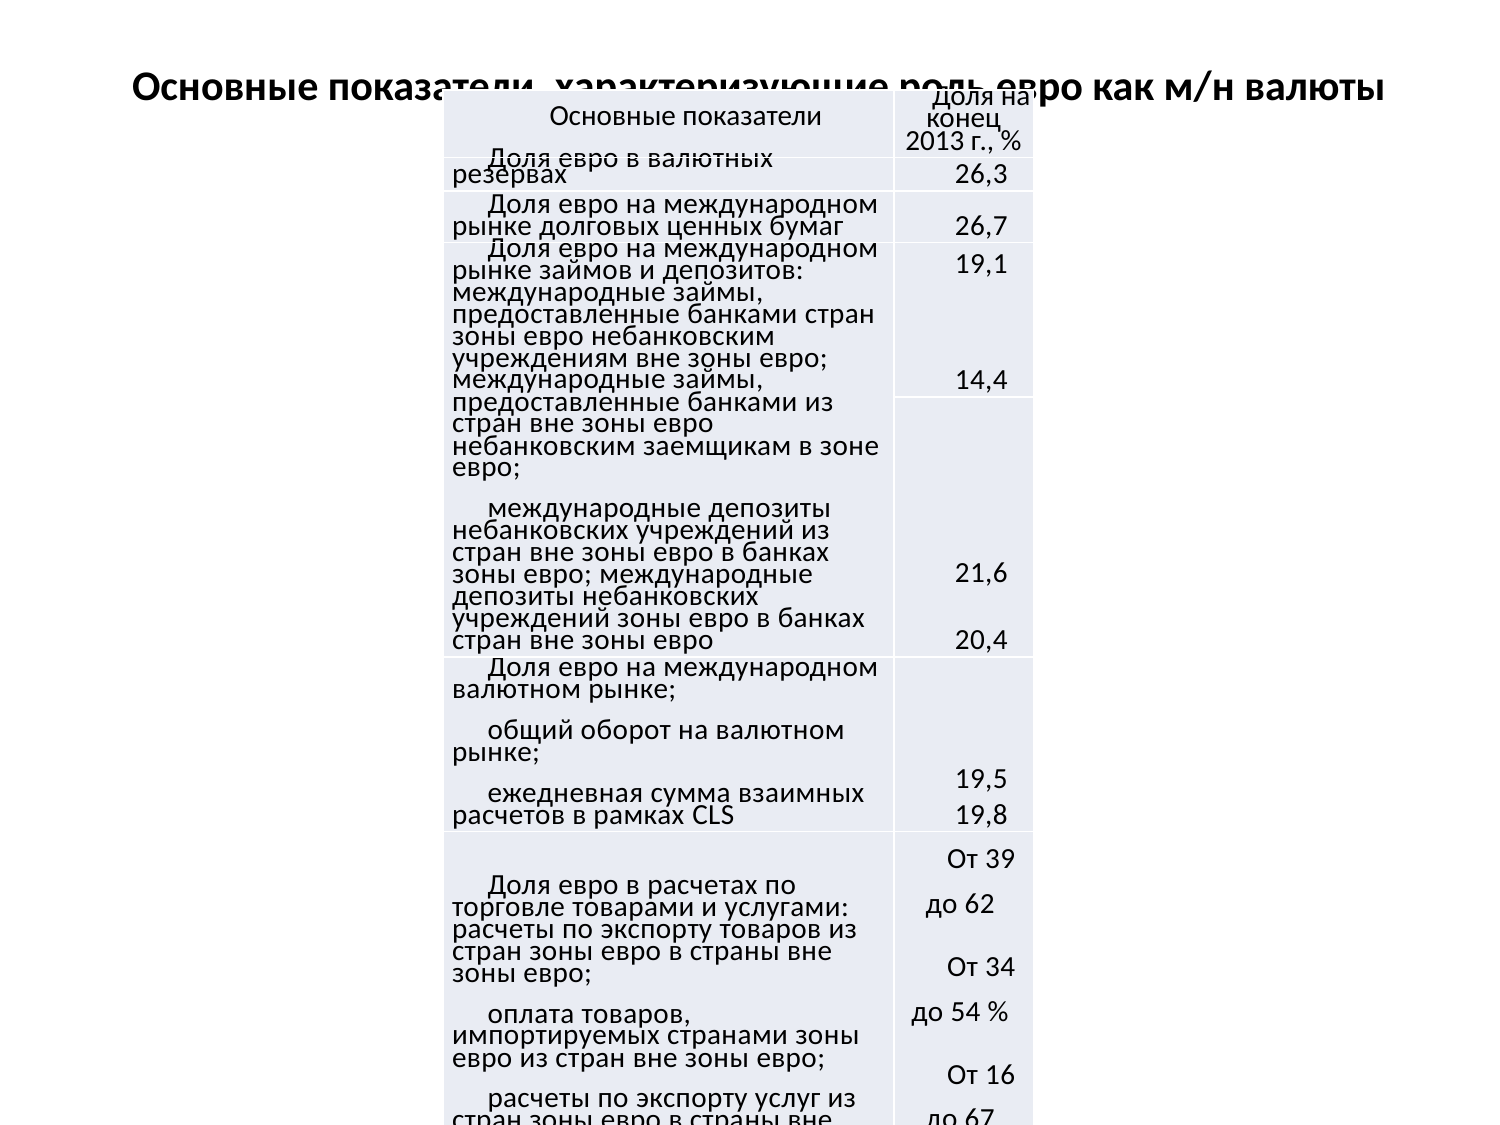

# Основные показатели, характеризующие роль евро как м/н валюты
| Основные показатели | Доля на конец 2013 г., % |
| --- | --- |
| Доля евро в валютных резервах | 26,3 |
| Доля евро на международном рынке долговых ценных бумаг | 26,7 |
| Доля евро на международном рынке займов и депозитов: международные займы, предоставленные банками стран зоны евро небанковским учреждениям вне зоны евро; международные займы, предоставленные банками из стран вне зоны евро небанковским заемщикам в зоне евро; международные депозиты небанковских учреждений из стран вне зоны евро в банках зоны евро; международные депозиты небанковских учреждений зоны евро в банках стран вне зоны евро | 19,1 14,4 |
|  | 21,6 20,4 |
| Доля евро на международном валютном рынке; общий оборот на валютном рынке; ежедневная сумма взаимных расчетов в рамках CLS | 19,5 19,8 |
| Доля евро в расчетах по торговле товарами и услугами: расчеты по экспорту товаров из стран зоны евро в страны вне зоны евро; оплата товаров, импортируемых странами зоны евро из стран вне зоны евро; расчеты по экспорту услуг из стран зоны евро в стра­ны вне зоны евро; оплата услуг, импортируемых странами зоны евро из стран вне зоны евро | От 39 до 62 От 34 до 54 % От 16 до 67 От 23 до 71 |
| Доля стран, привязывающих свою национальную ва­люту к евро | 40 |